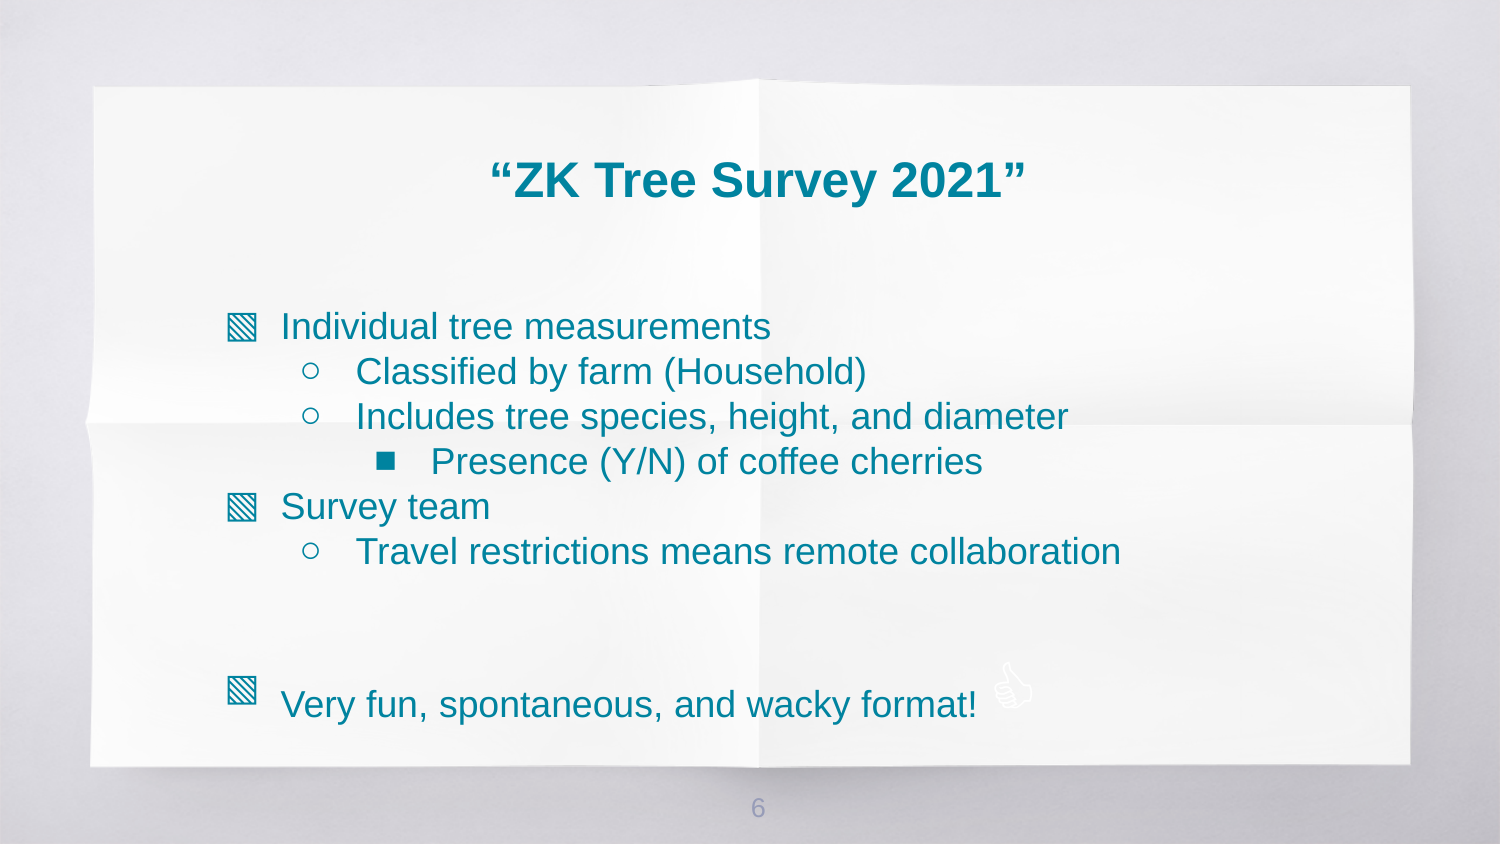

“ZK Tree Survey 2021”

Individual tree measurements
Classified by farm (Household)
Includes tree species, height, and diameter
Presence (Y/N) of coffee cherries
Survey team
Travel restrictions means remote collaboration

Very fun, spontaneous, and wacky format! 👍
6